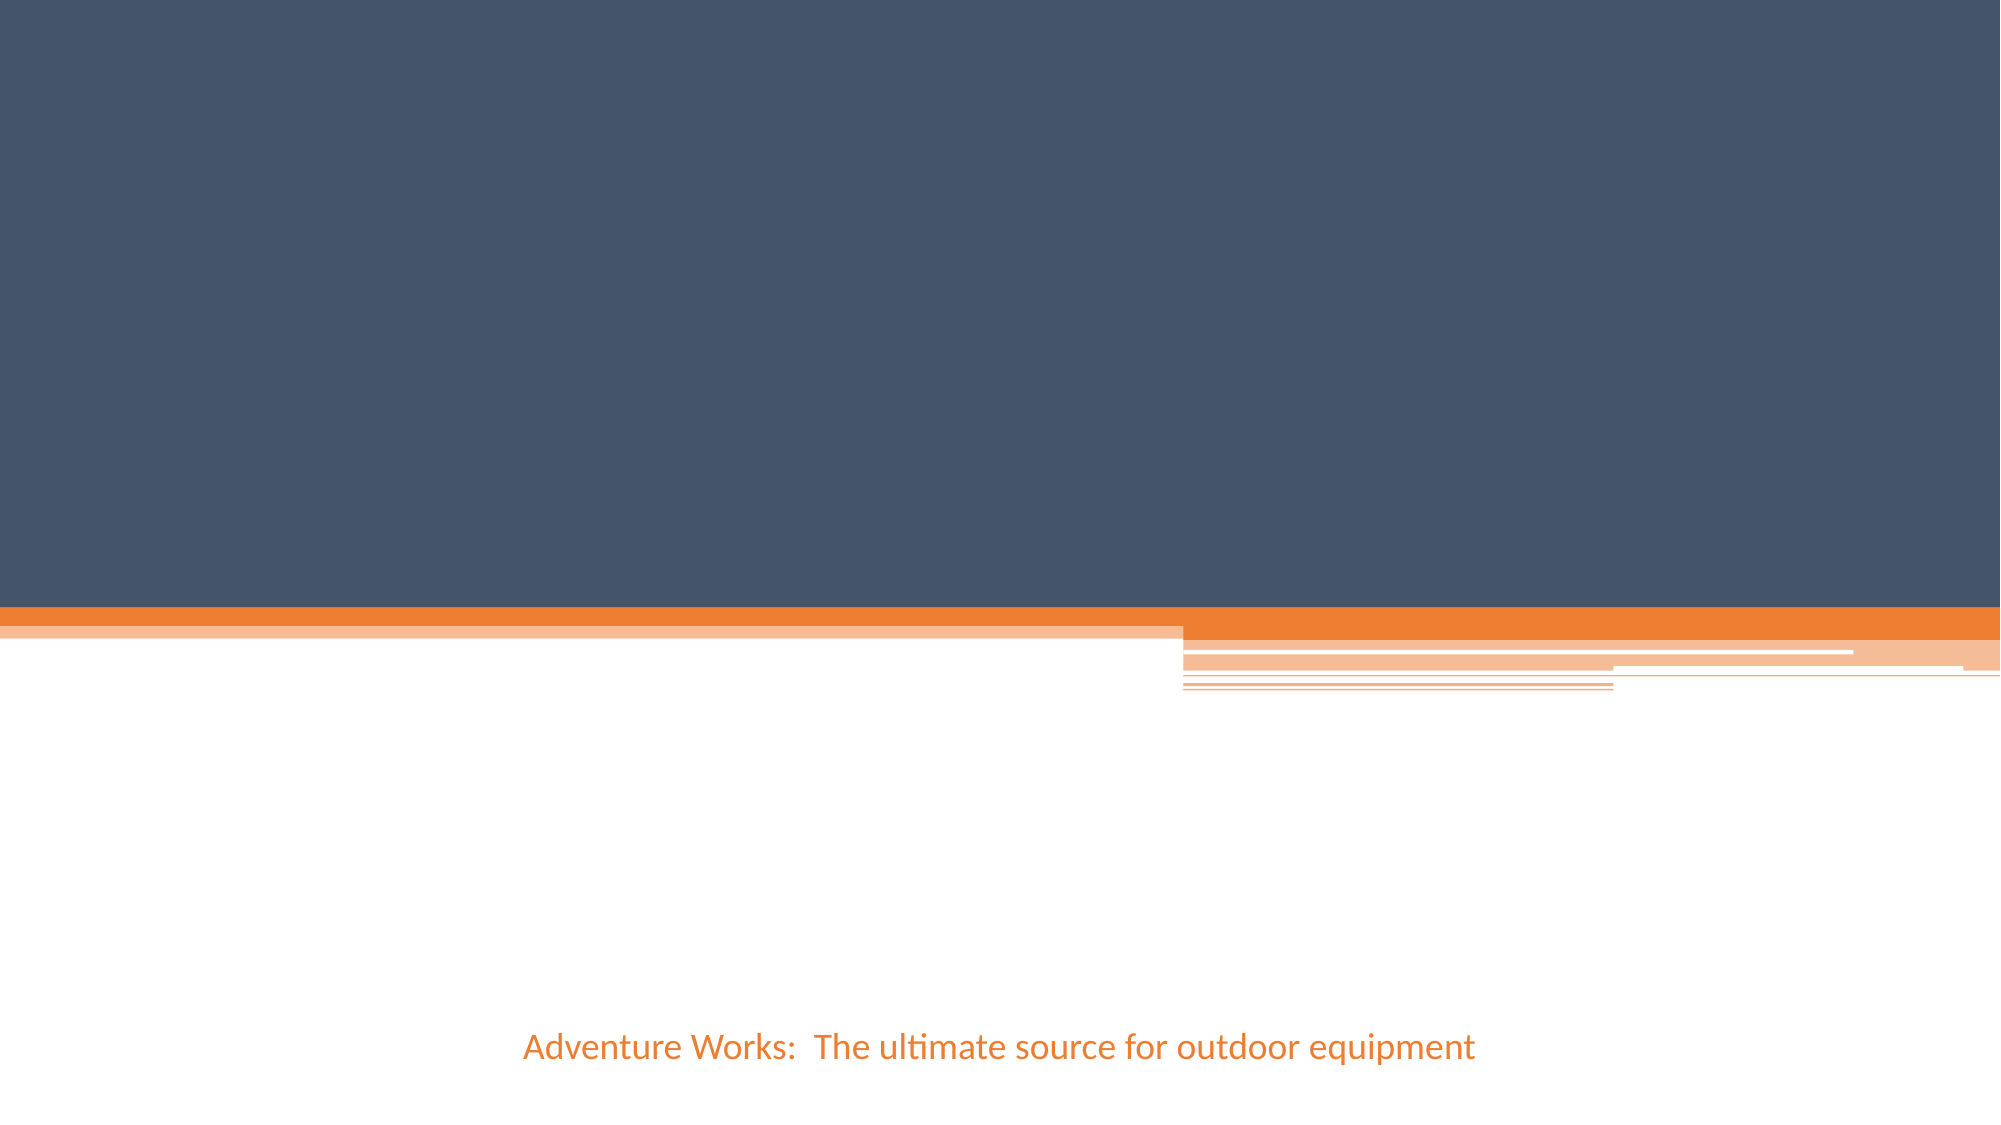

#

Adventure Works:  The ultimate source for outdoor equipment